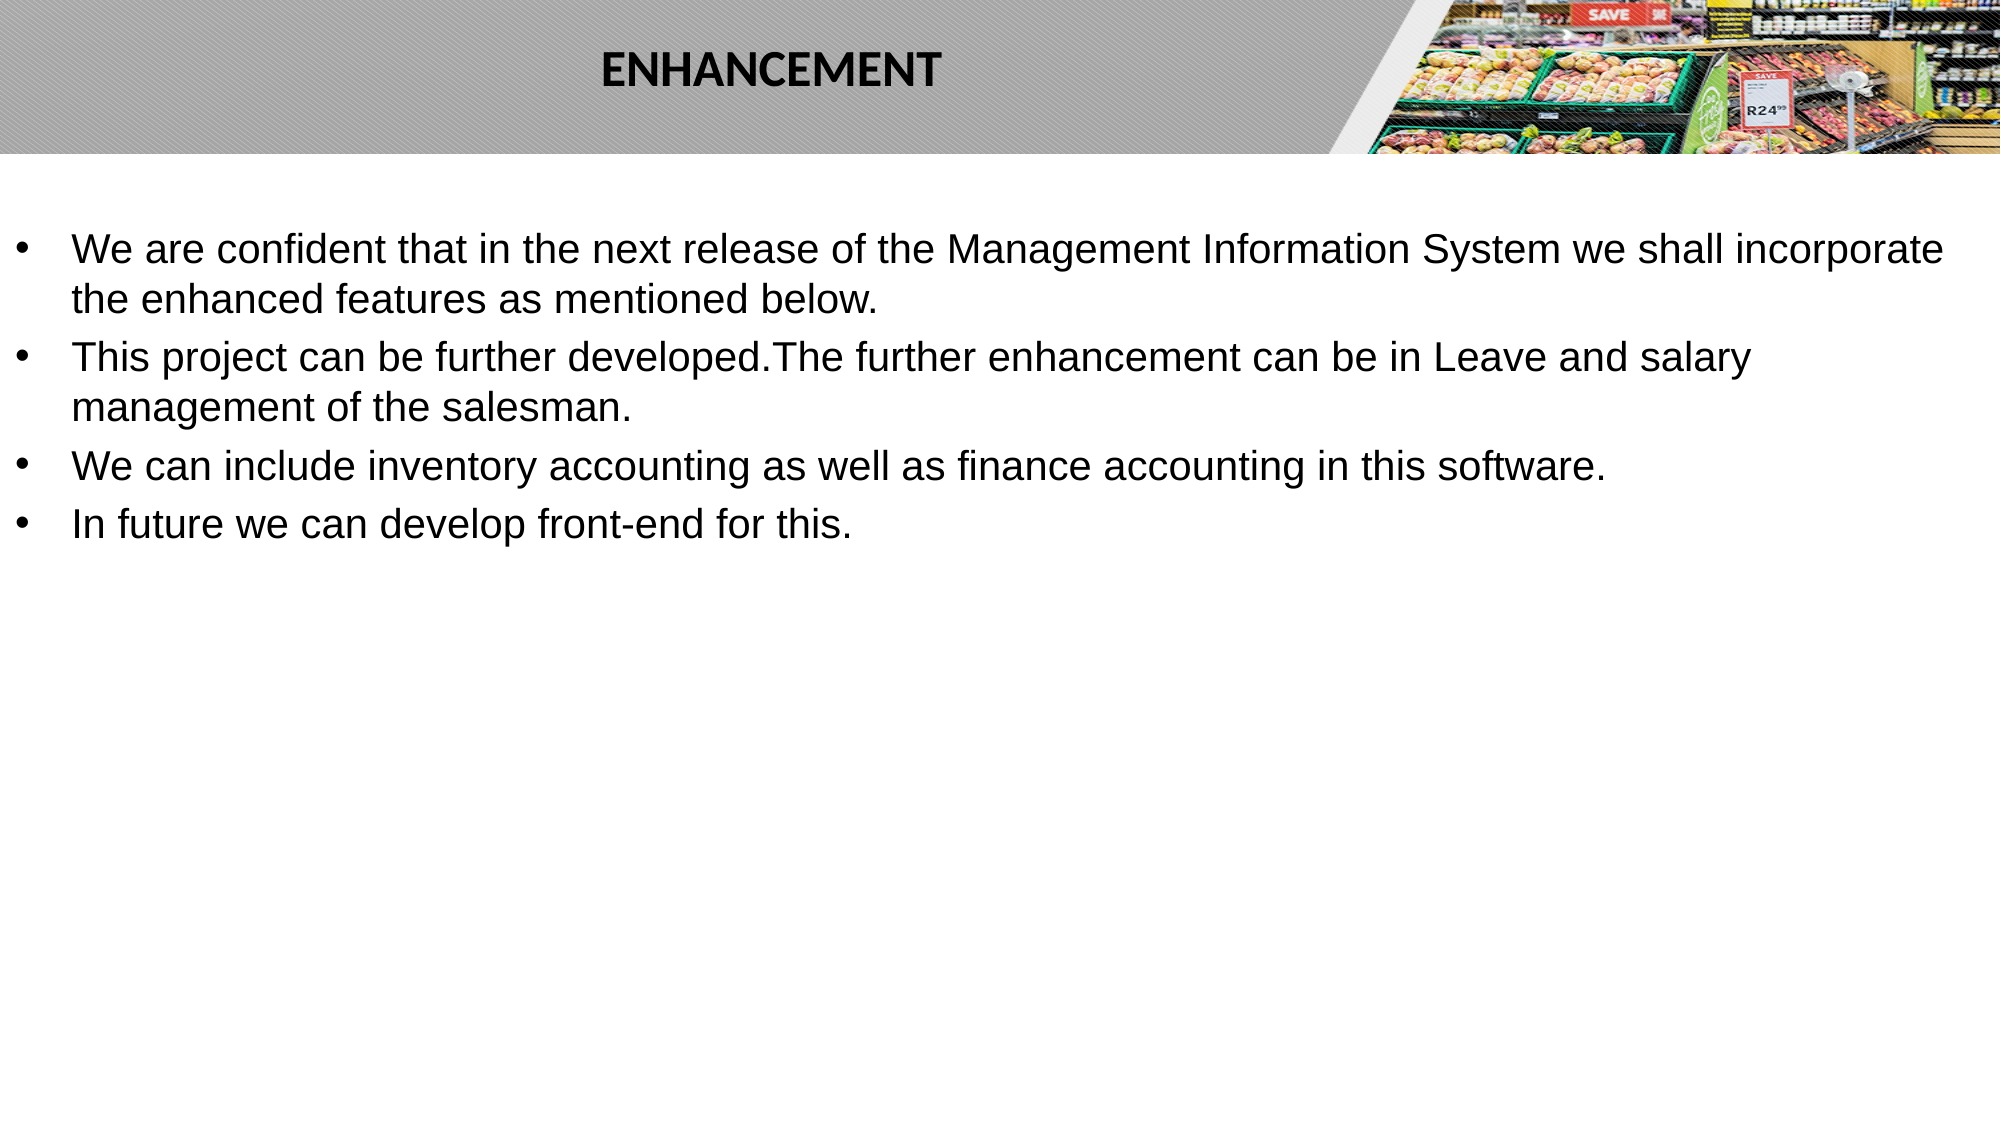

# ENHANCEMENT

We are confident that in the next release of the Management Information System we shall incorporate   the enhanced features as mentioned below.
This project can be further developed.The further enhancement can be in Leave and salary                  management of the salesman.
We can include inventory accounting as well as finance accounting in this software.
In future we can develop front-end for this.